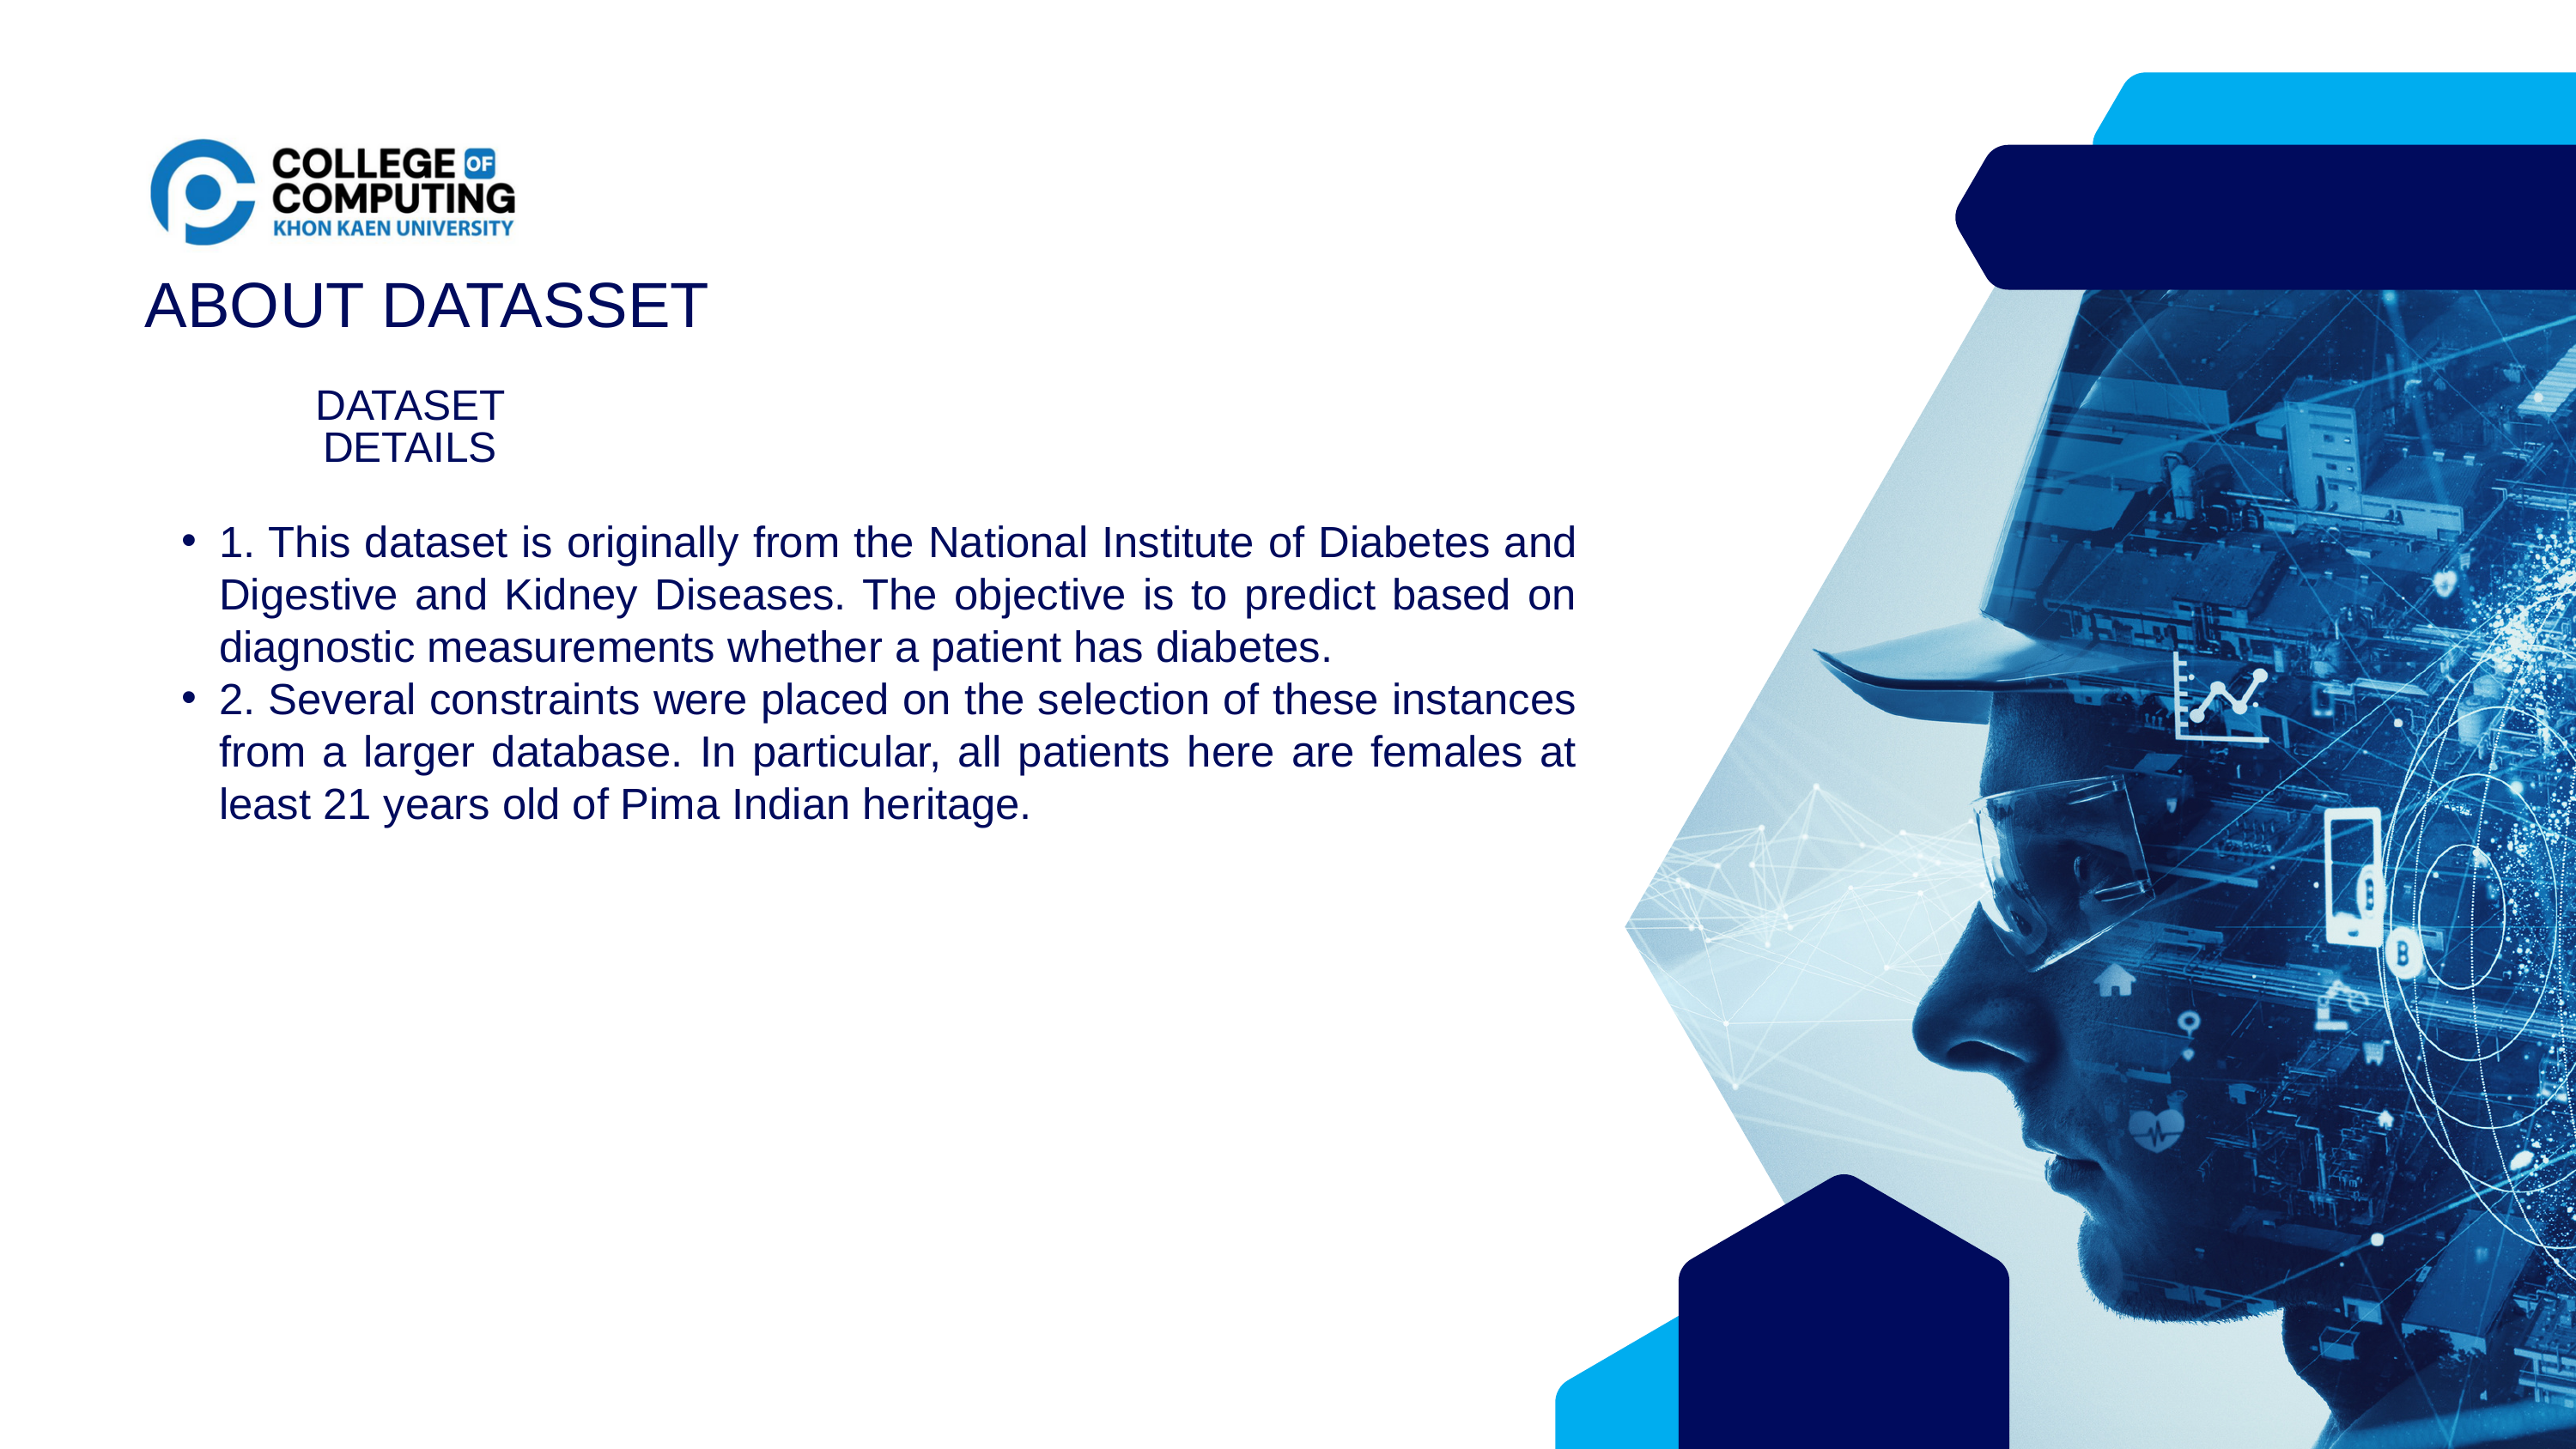

ABOUT DATASSET
DATASET DETAILS

1. This dataset is originally from the National Institute of Diabetes and Digestive and Kidney Diseases. The objective is to predict based on diagnostic measurements whether a patient has diabetes.
2. Several constraints were placed on the selection of these instances from a larger database. In particular, all patients here are females at least 21 years old of Pima Indian heritage.